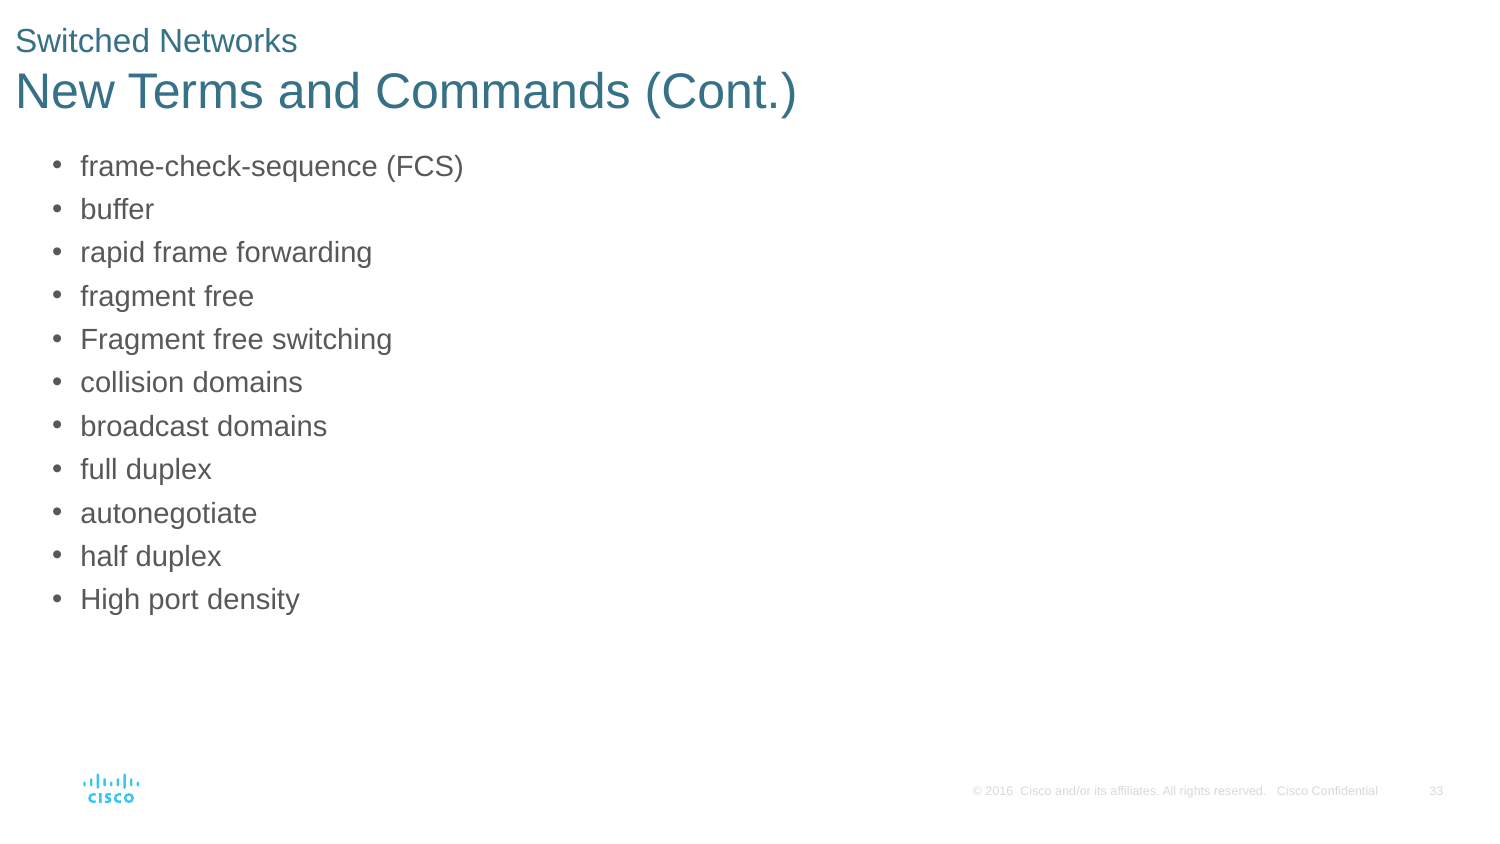

# Switched Networks New Terms and Commands (Cont.)
frame-check-sequence (FCS)
buffer
rapid frame forwarding
fragment free
Fragment free switching
collision domains
broadcast domains
full duplex
autonegotiate
half duplex
High port density